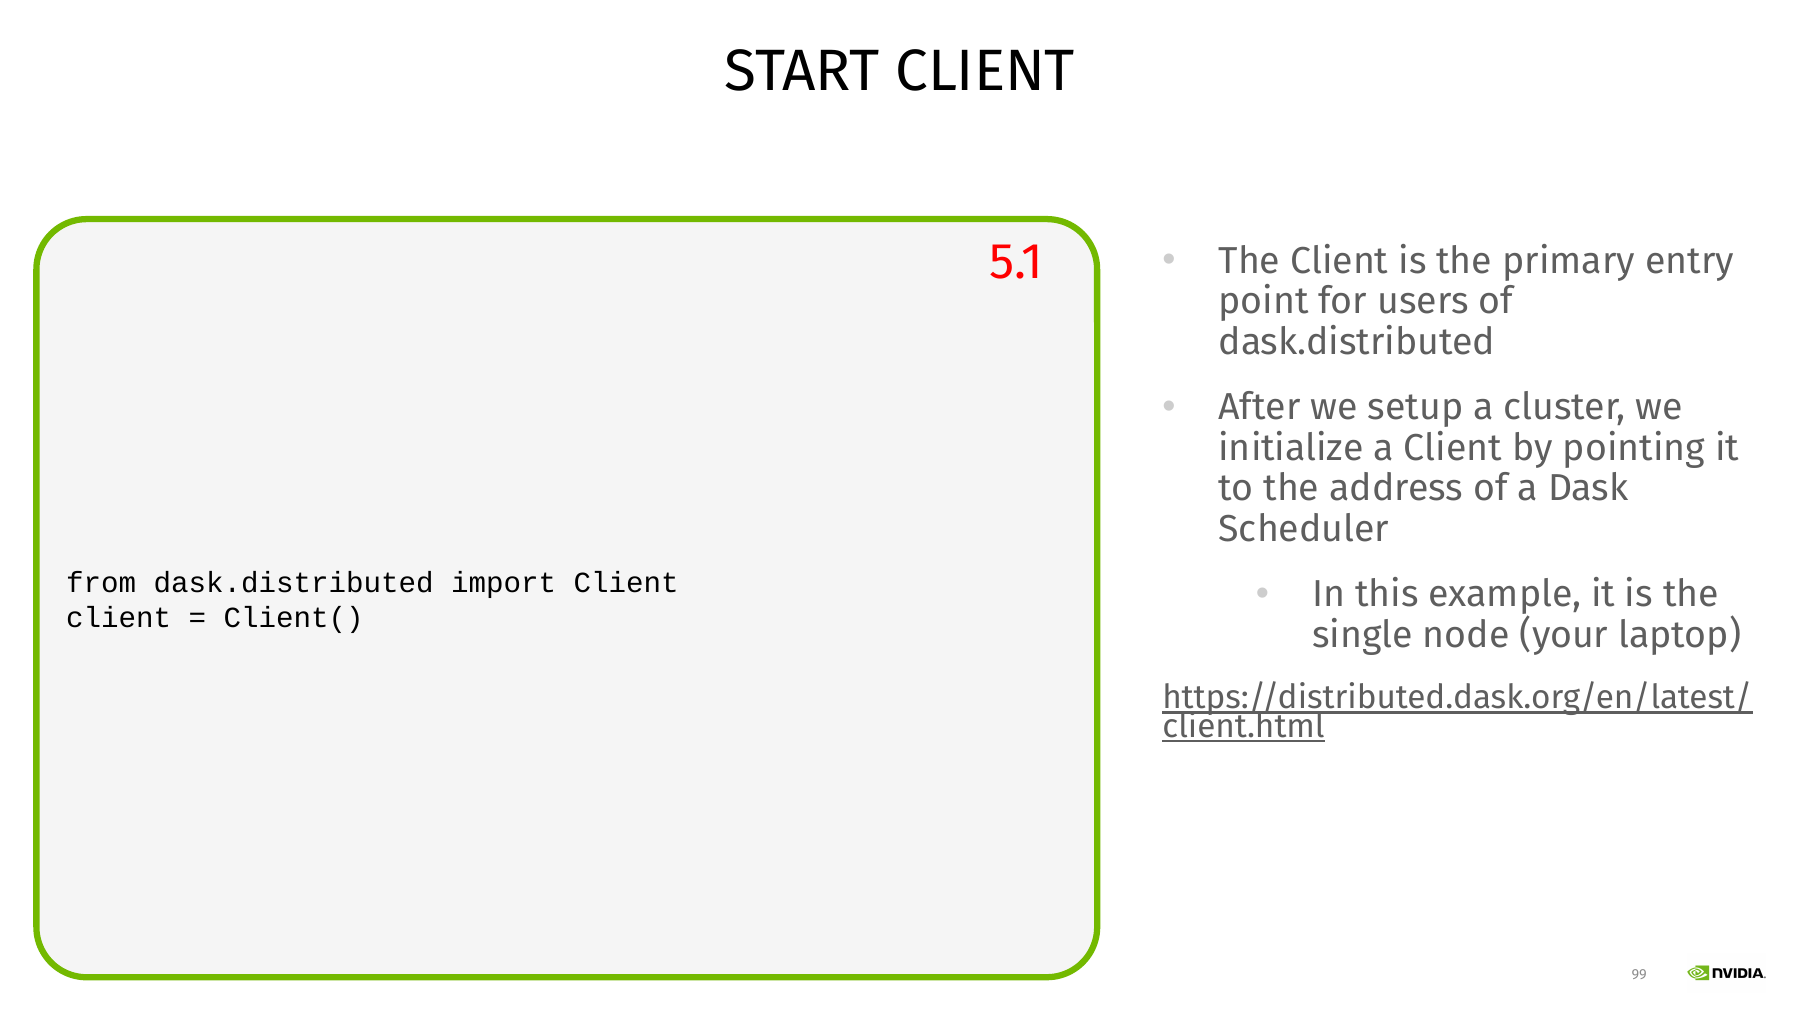

# Start client
from dask.distributed import Client
client = Client()
5.1
The Client is the primary entry point for users of dask.distributed
After we setup a cluster, we initialize a Client by pointing it to the address of a Dask Scheduler
In this example, it is the single node (your laptop)
https://distributed.dask.org/en/latest/client.html